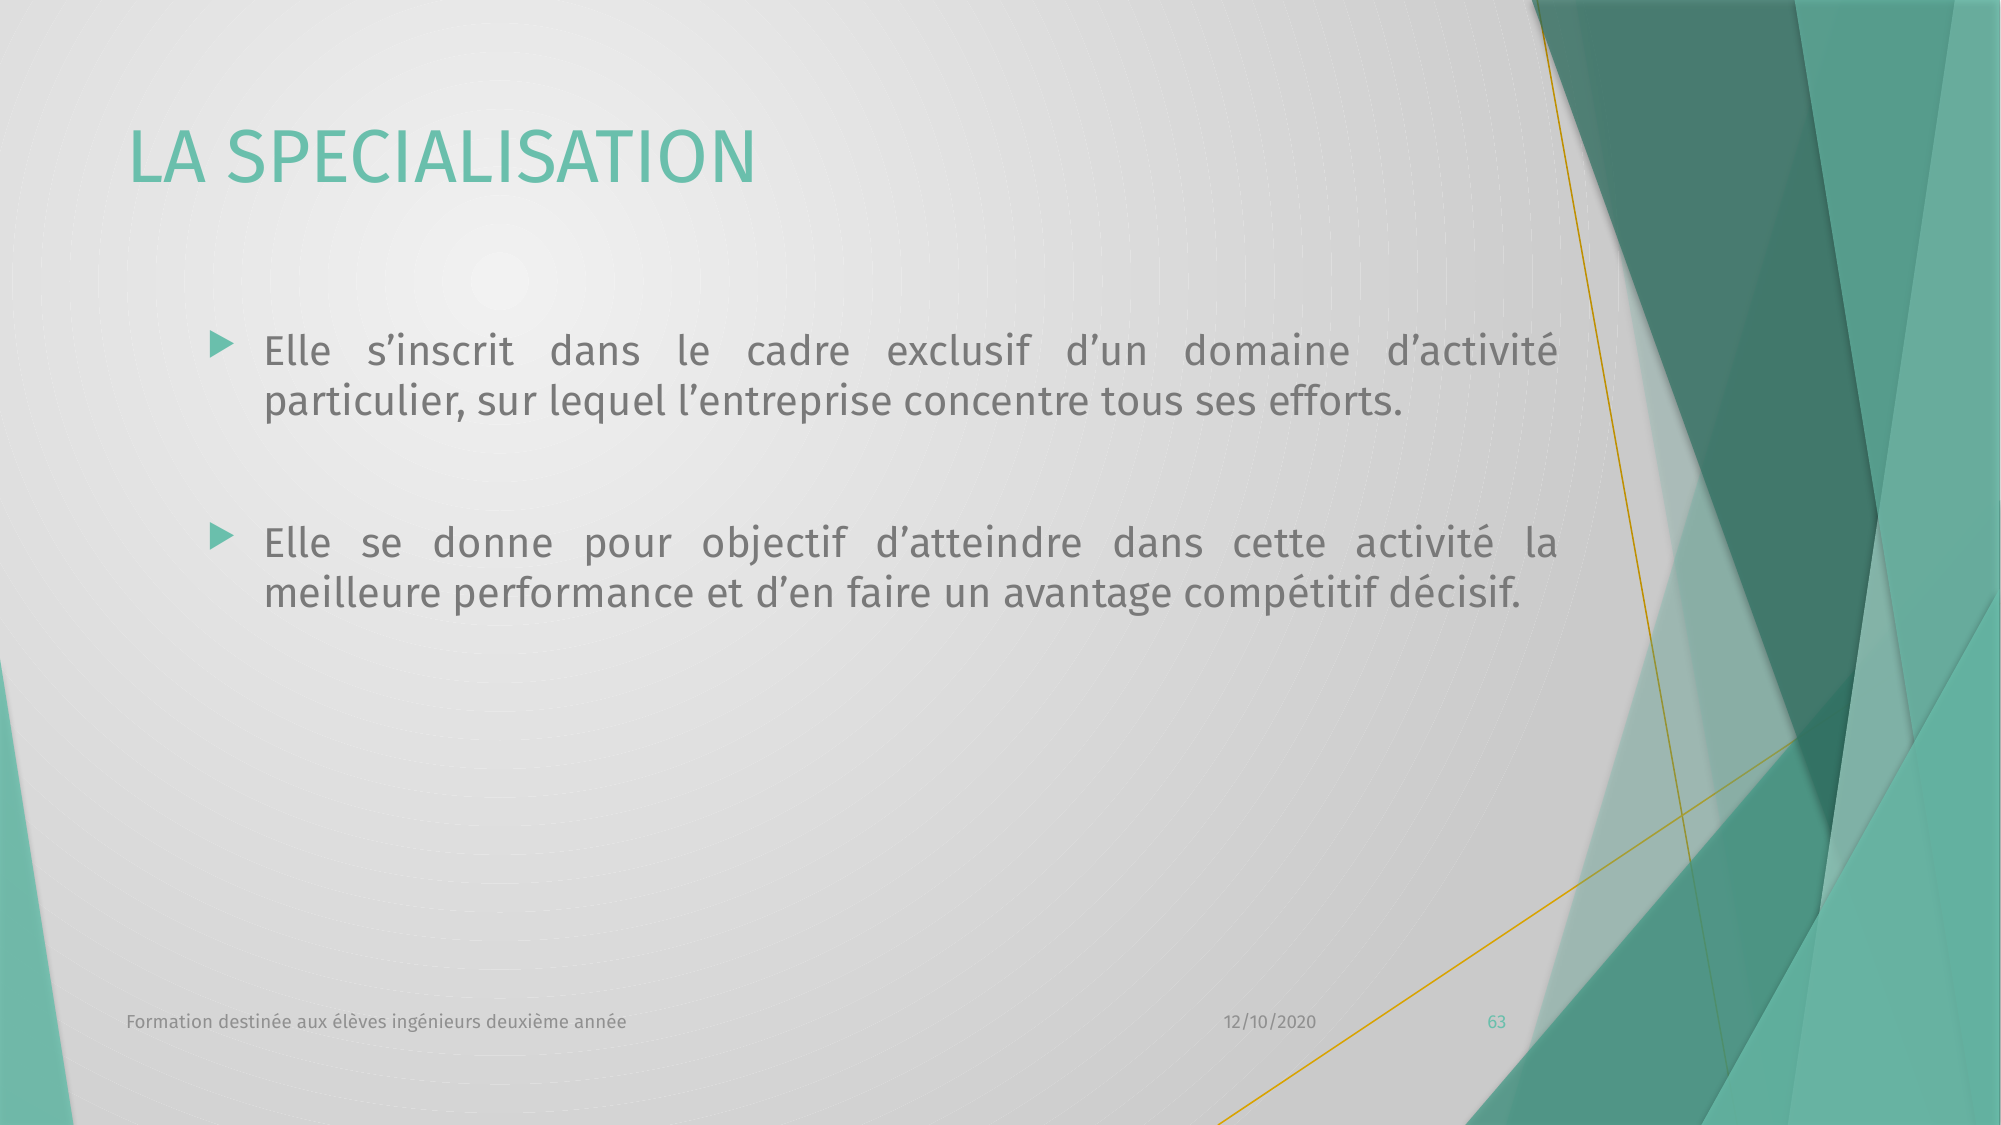

# LA SPECIALISATION
Elle s’inscrit dans le cadre exclusif d’un domaine d’activité particulier, sur lequel l’entreprise concentre tous ses efforts.

Elle se donne pour objectif d’atteindre dans cette activité la meilleure performance et d’en faire un avantage compétitif décisif.

Formation destinée aux élèves ingénieurs deuxième année
12/10/2020
63